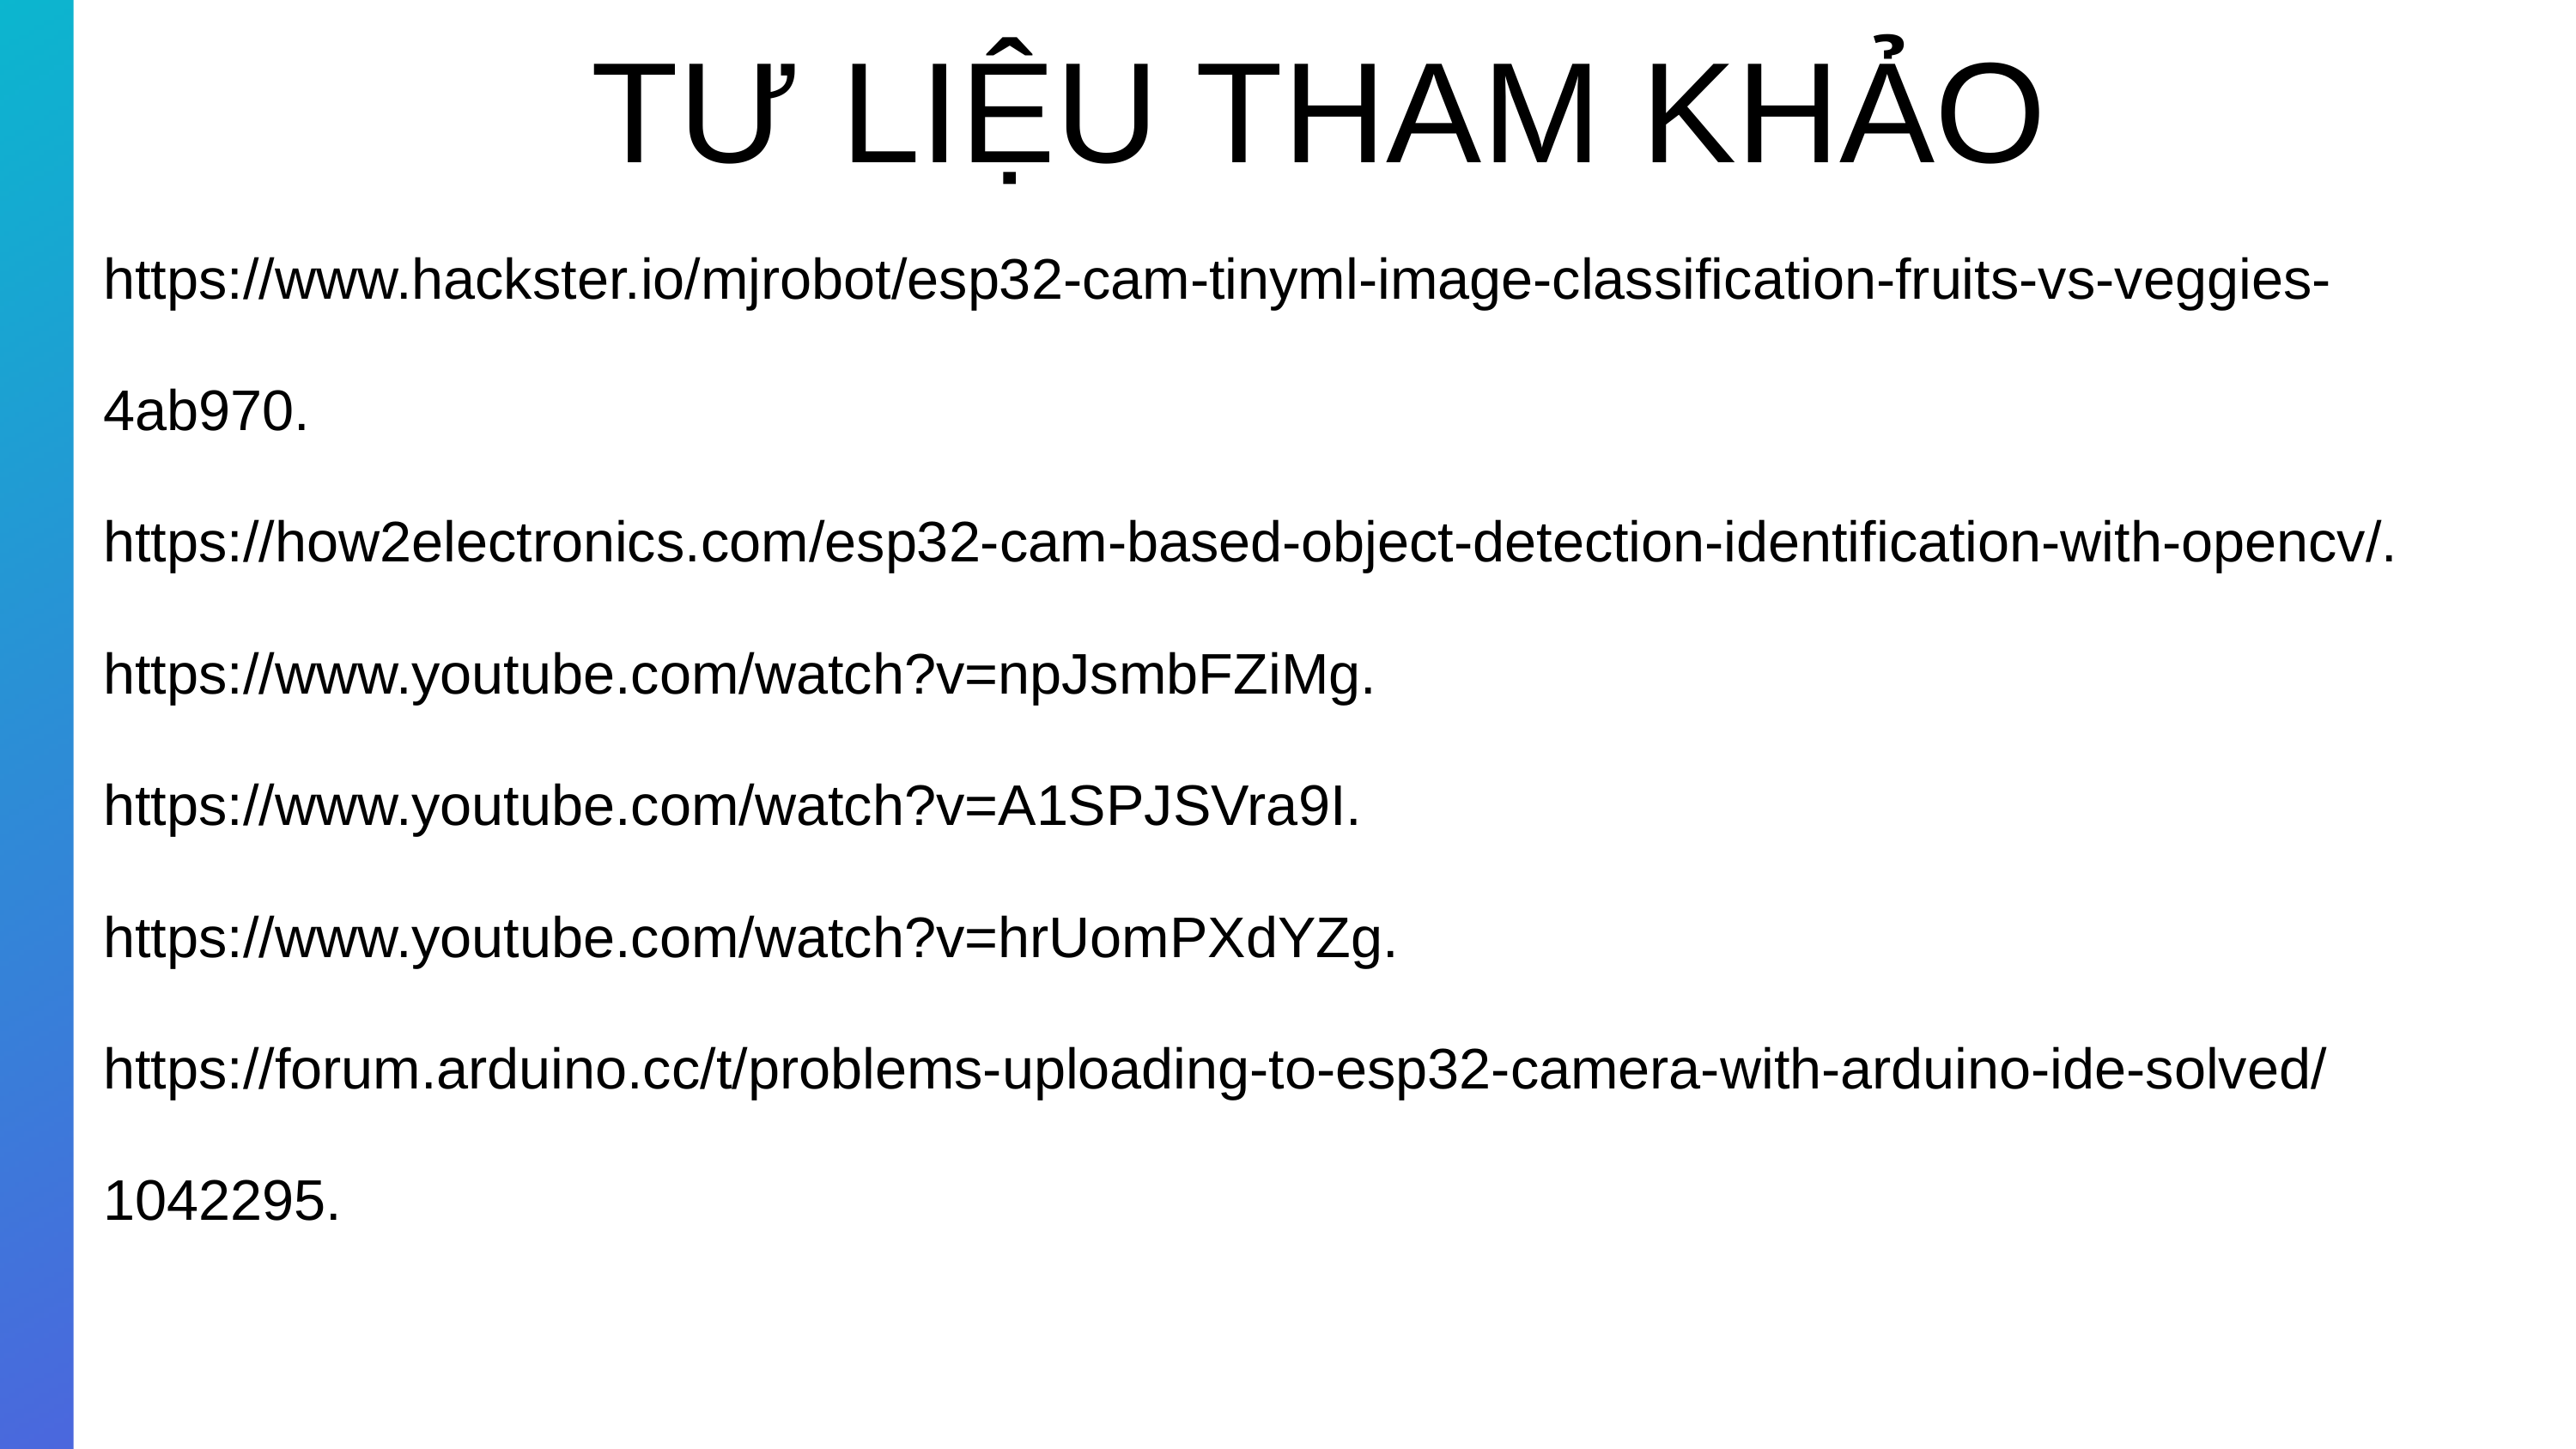

TƯ LIỆU THAM KHẢO
https://www.hackster.io/mjrobot/esp32-cam-tinyml-image-classification-fruits-vs-veggies-4ab970.
https://how2electronics.com/esp32-cam-based-object-detection-identification-with-opencv/.
https://www.youtube.com/watch?v=npJsmbFZiMg.
https://www.youtube.com/watch?v=A1SPJSVra9I.
https://www.youtube.com/watch?v=hrUomPXdYZg.
https://forum.arduino.cc/t/problems-uploading-to-esp32-camera-with-arduino-ide-solved/1042295.